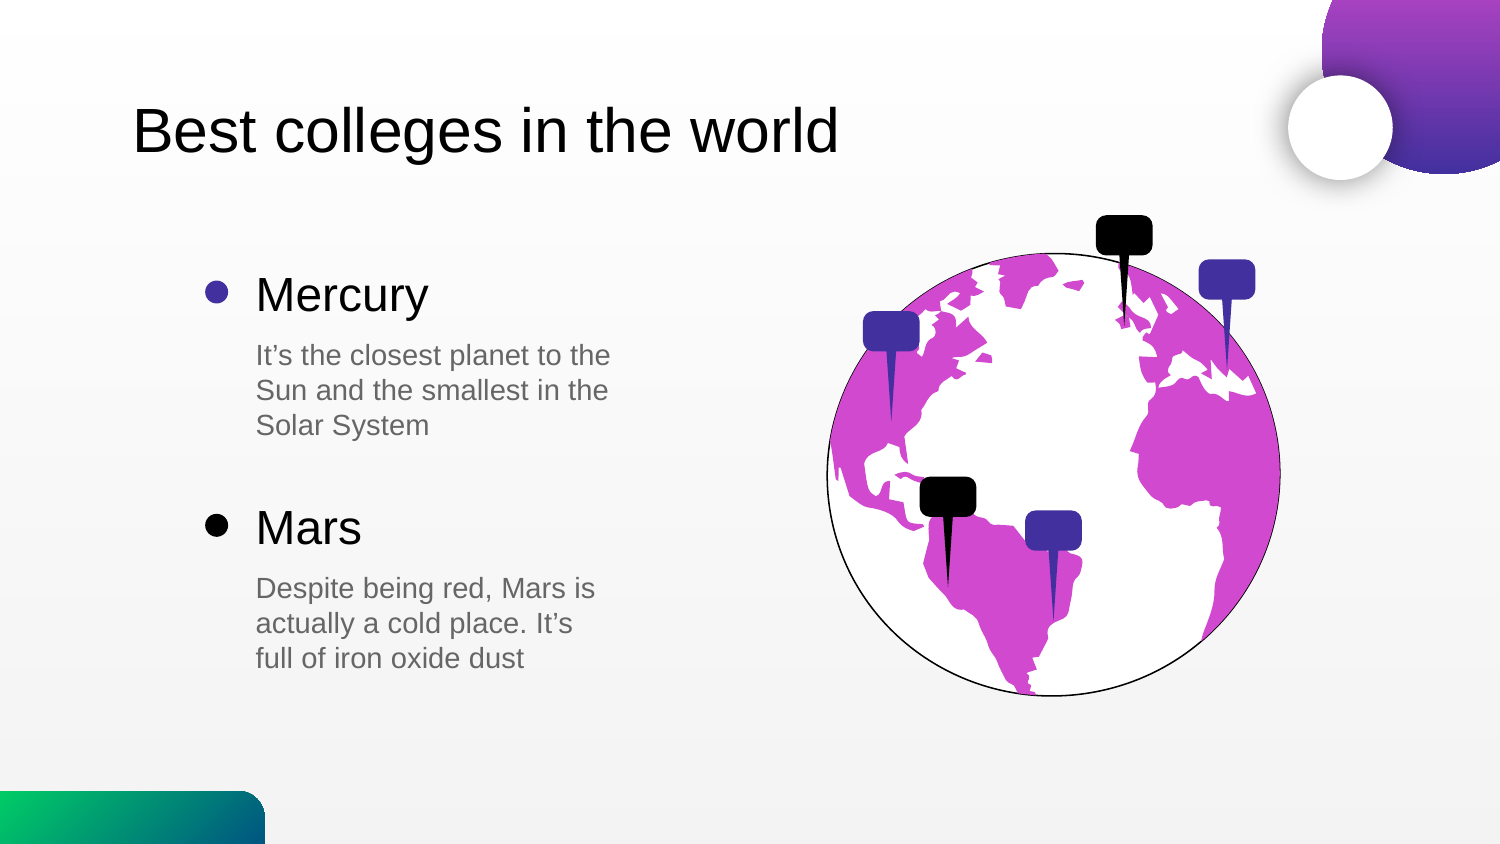

# Best colleges in the world

Mercury

It’s the closest planet to the Sun and the smallest in the Solar System

Mars

Despite being red, Mars is actually a cold place. It’s full of iron oxide dust